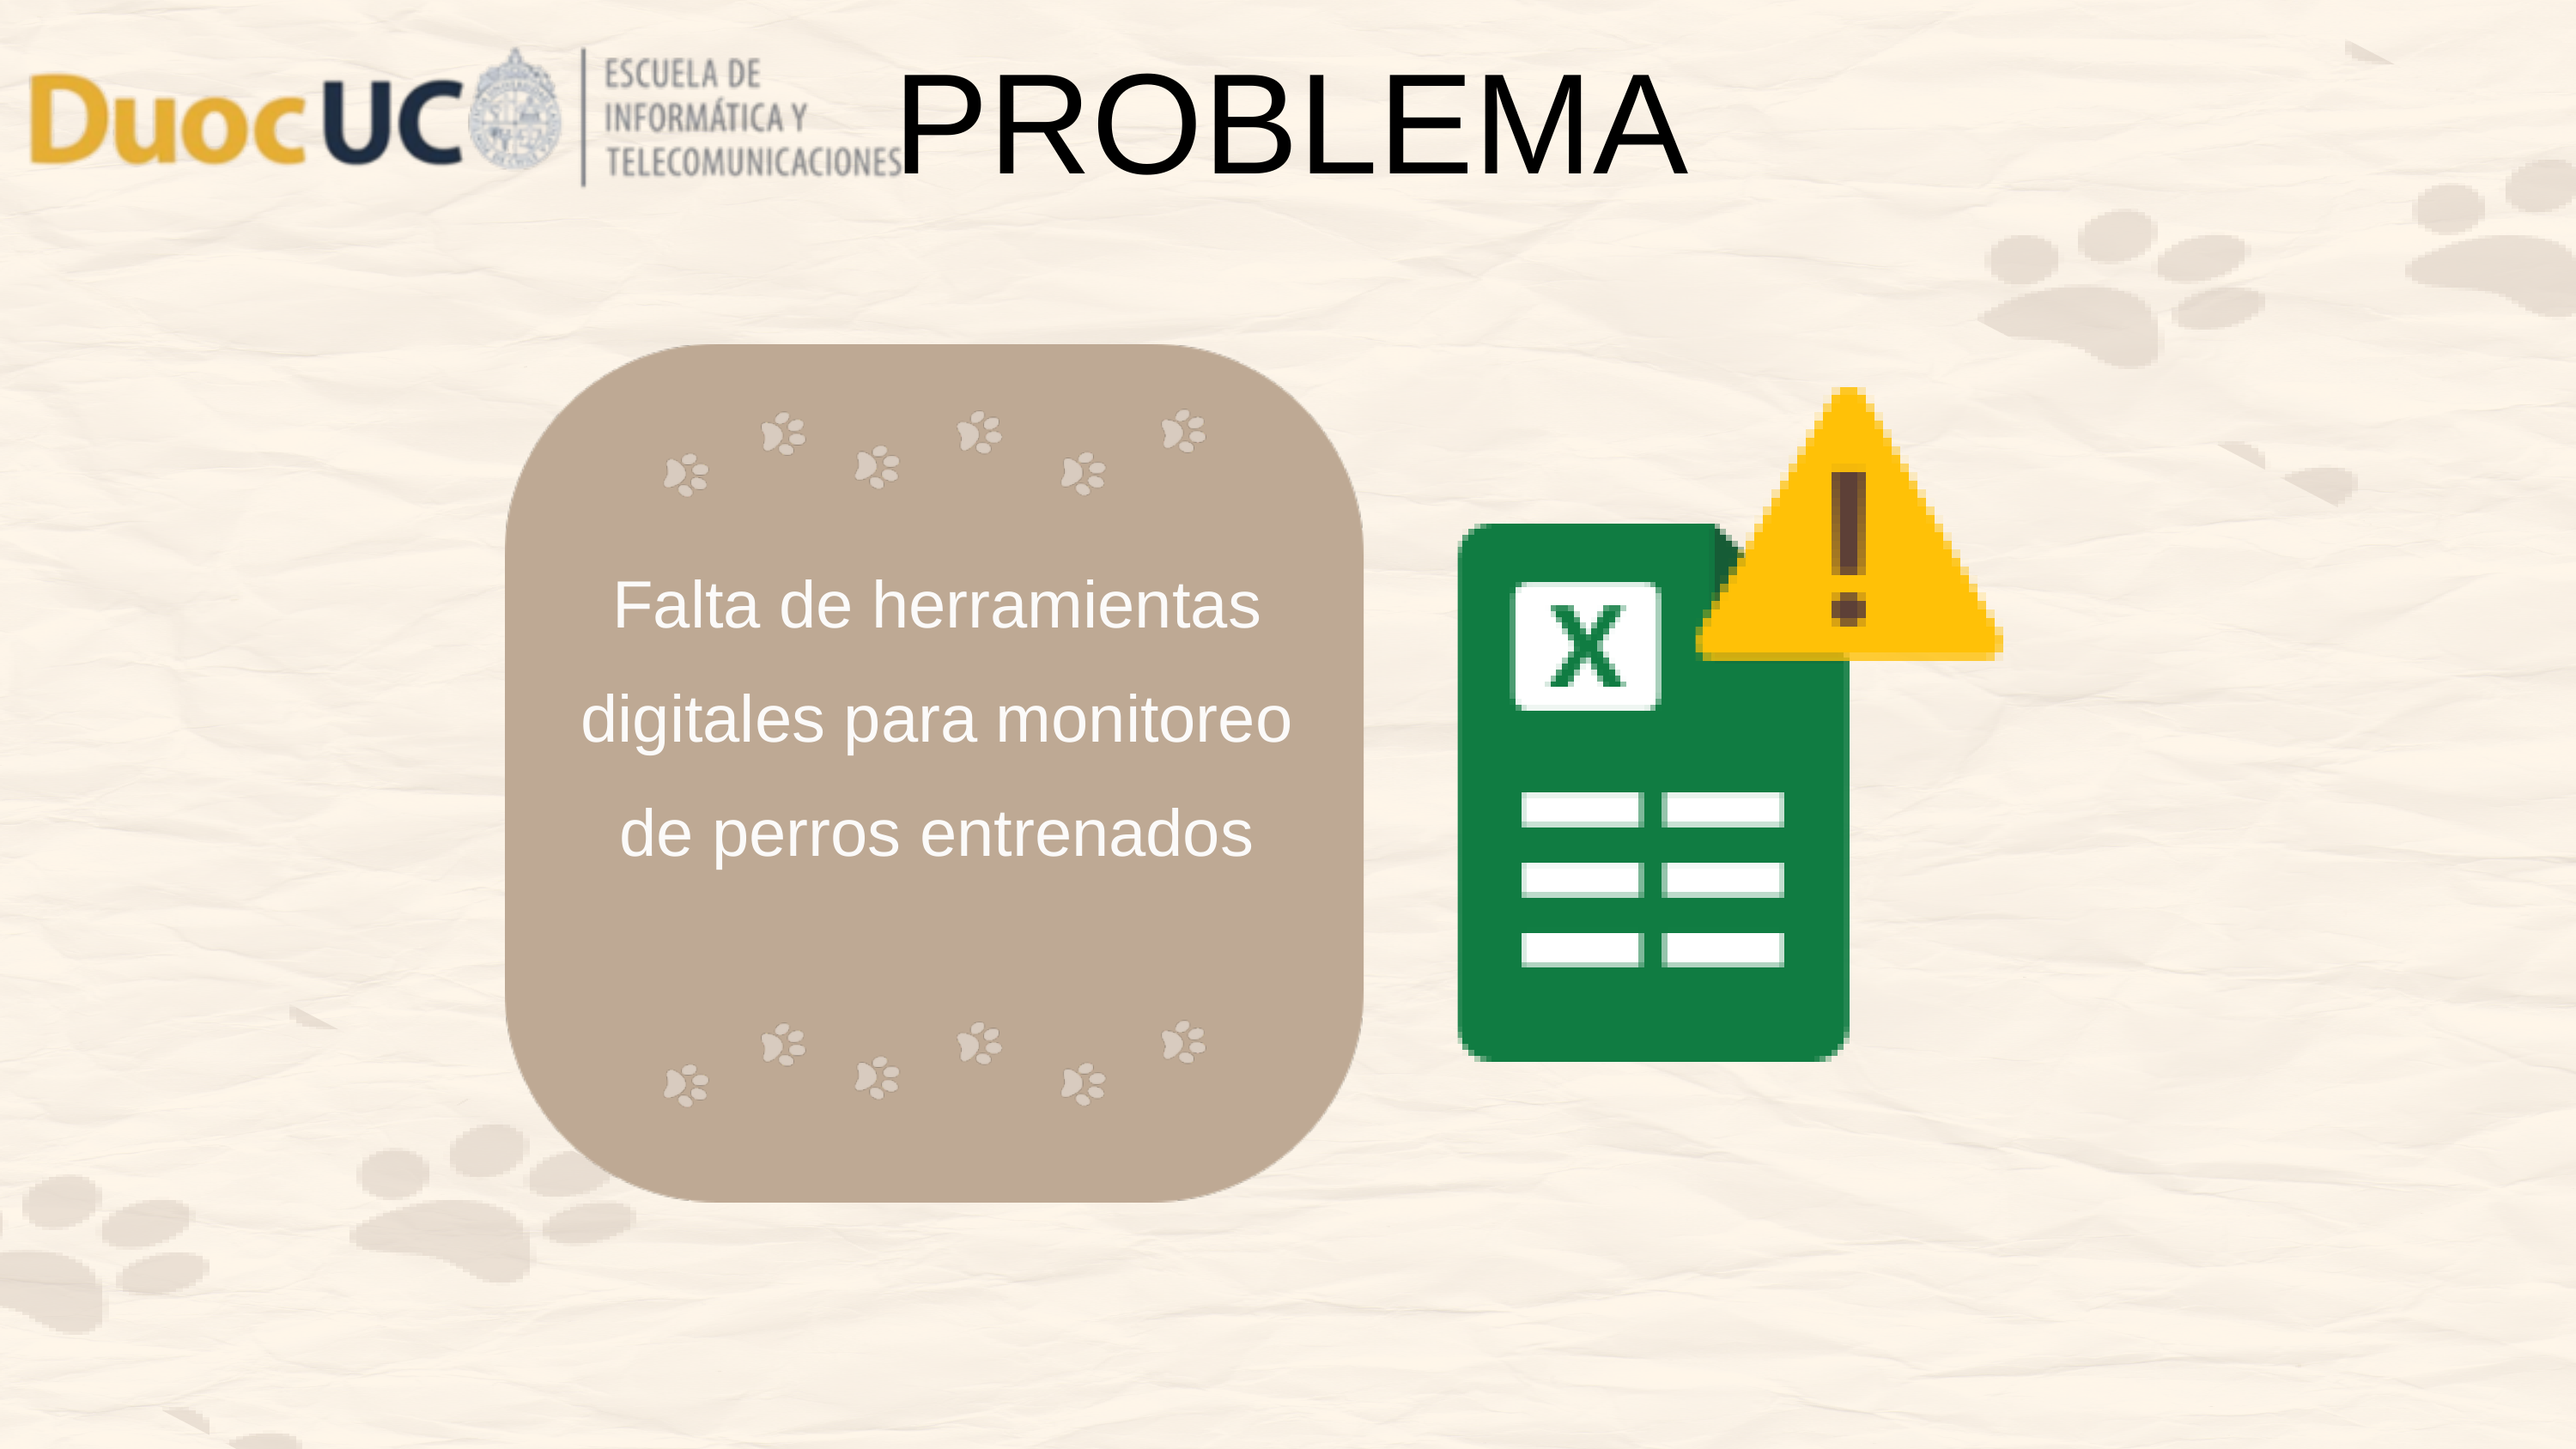

PROBLEMA

Falta de herramientas digitales para monitoreo de perros entrenados